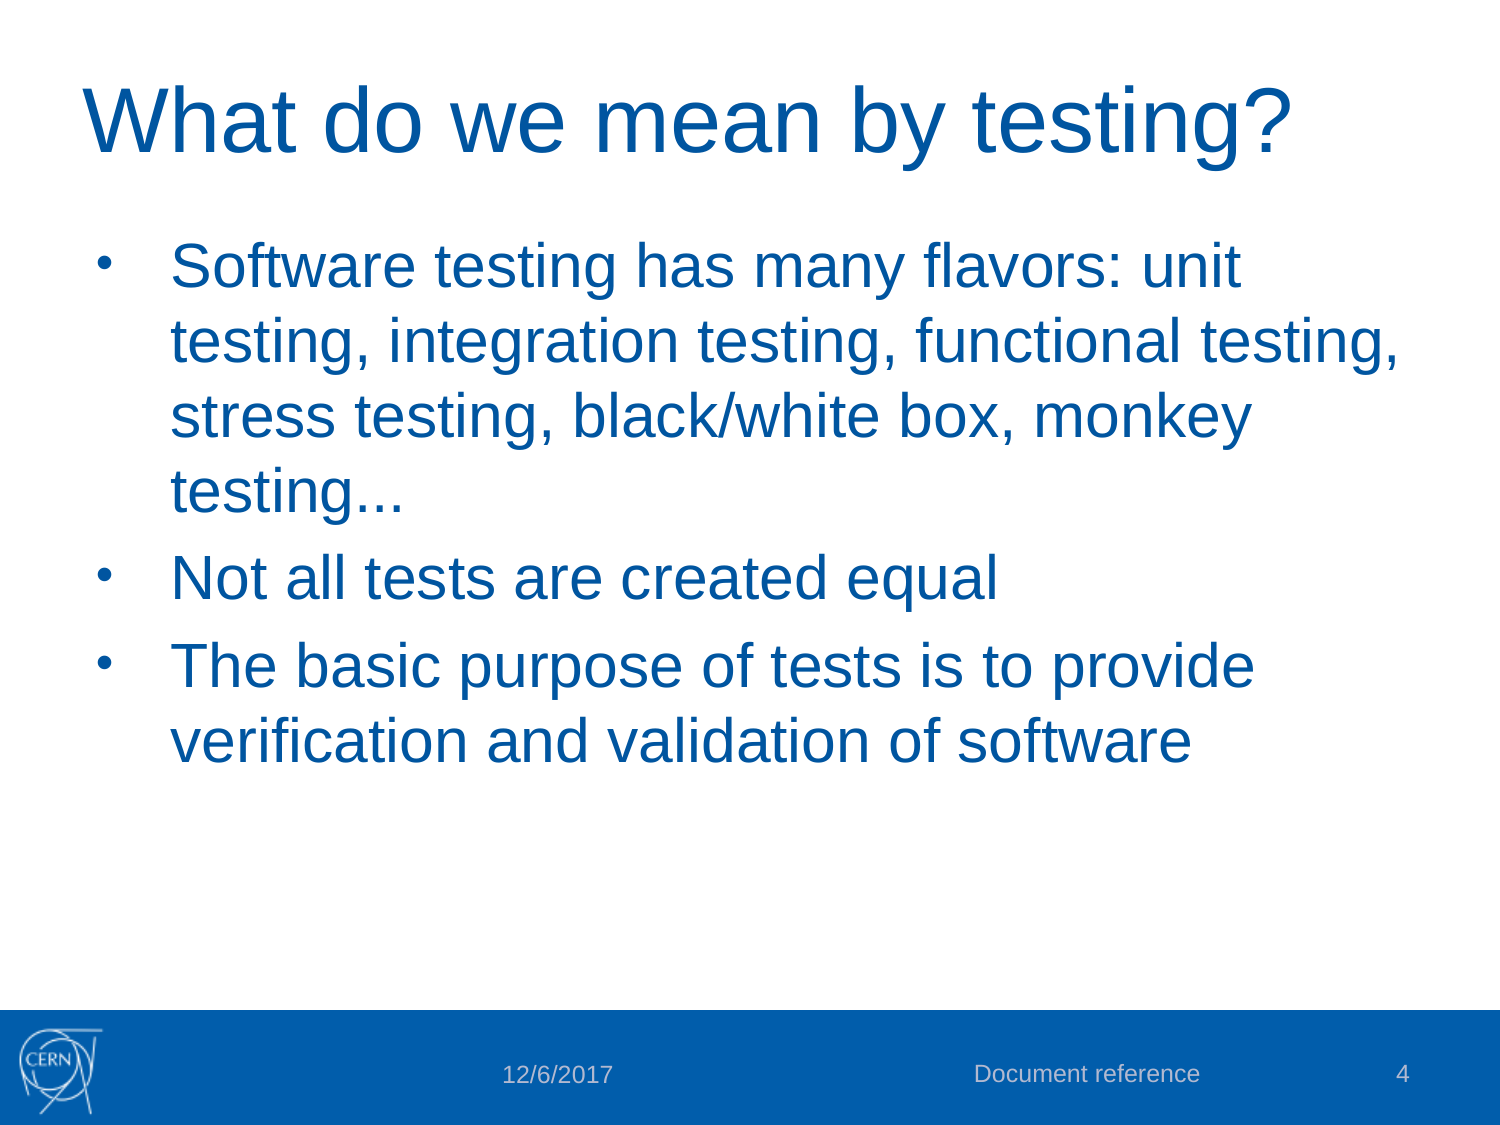

# What do we mean by testing?
Software testing has many flavors: unit testing, integration testing, functional testing, stress testing, black/white box, monkey testing...
Not all tests are created equal
The basic purpose of tests is to provide verification and validation of software
Document reference
4
12/6/2017